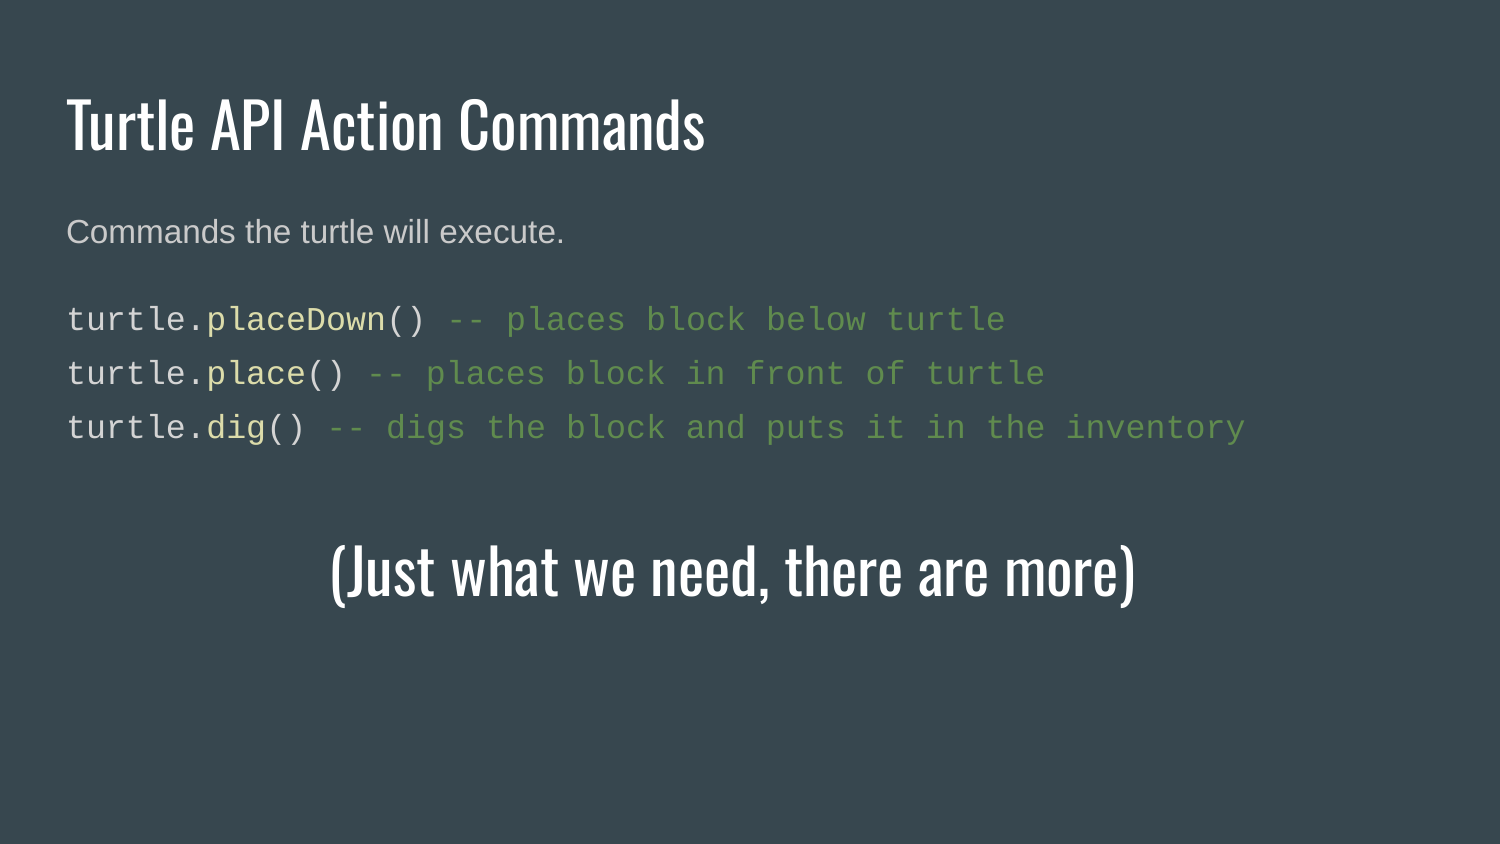

# Turtle API Action Commands
Commands the turtle will execute.
turtle.placeDown() -- places block below turtle
turtle.place() -- places block in front of turtle
turtle.dig() -- digs the block and puts it in the inventory

                         (Just what we need, there are more)